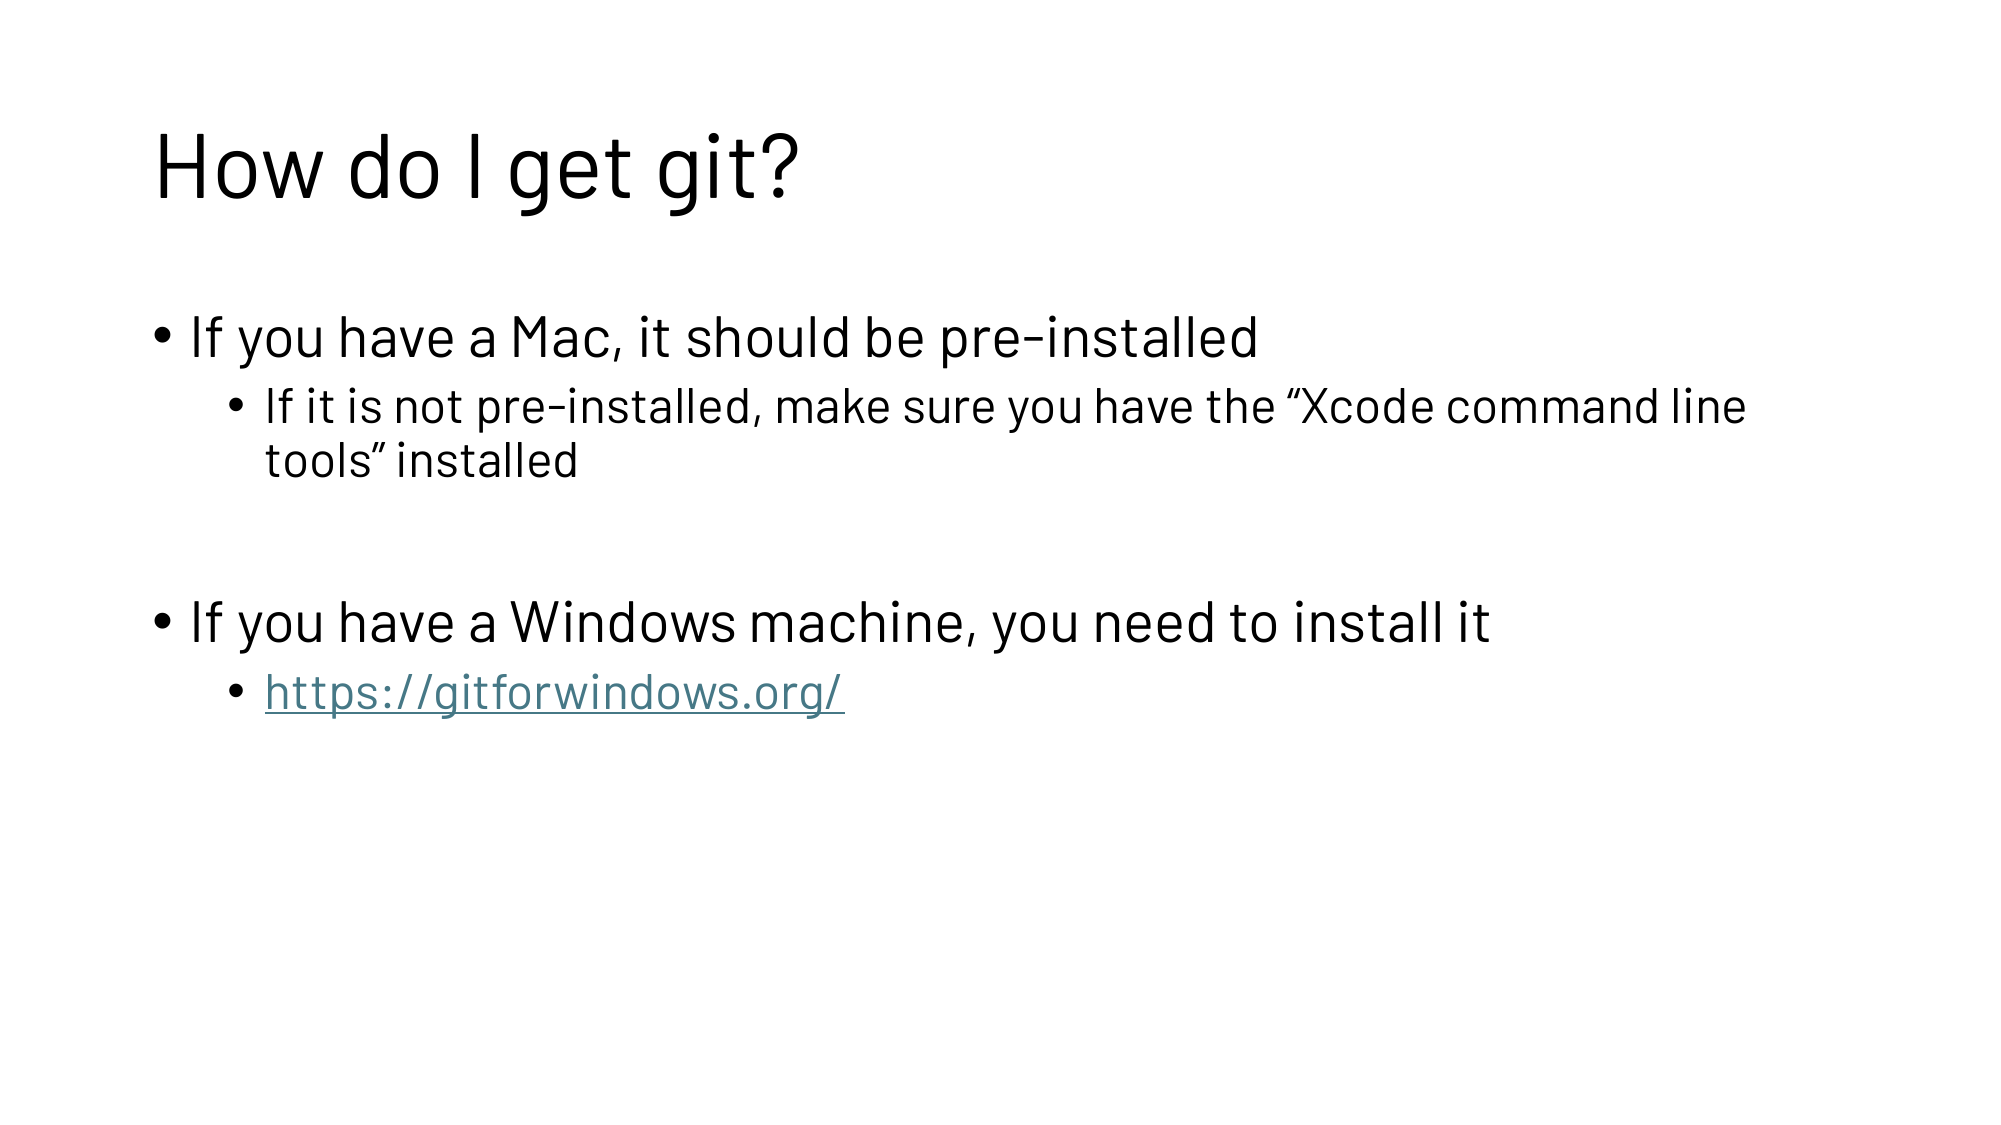

# How do I get git?
If you have a Mac, it should be pre-installed
If it is not pre-installed, make sure you have the “Xcode command line tools” installed

If you have a Windows machine, you need to install it
https://gitforwindows.org/